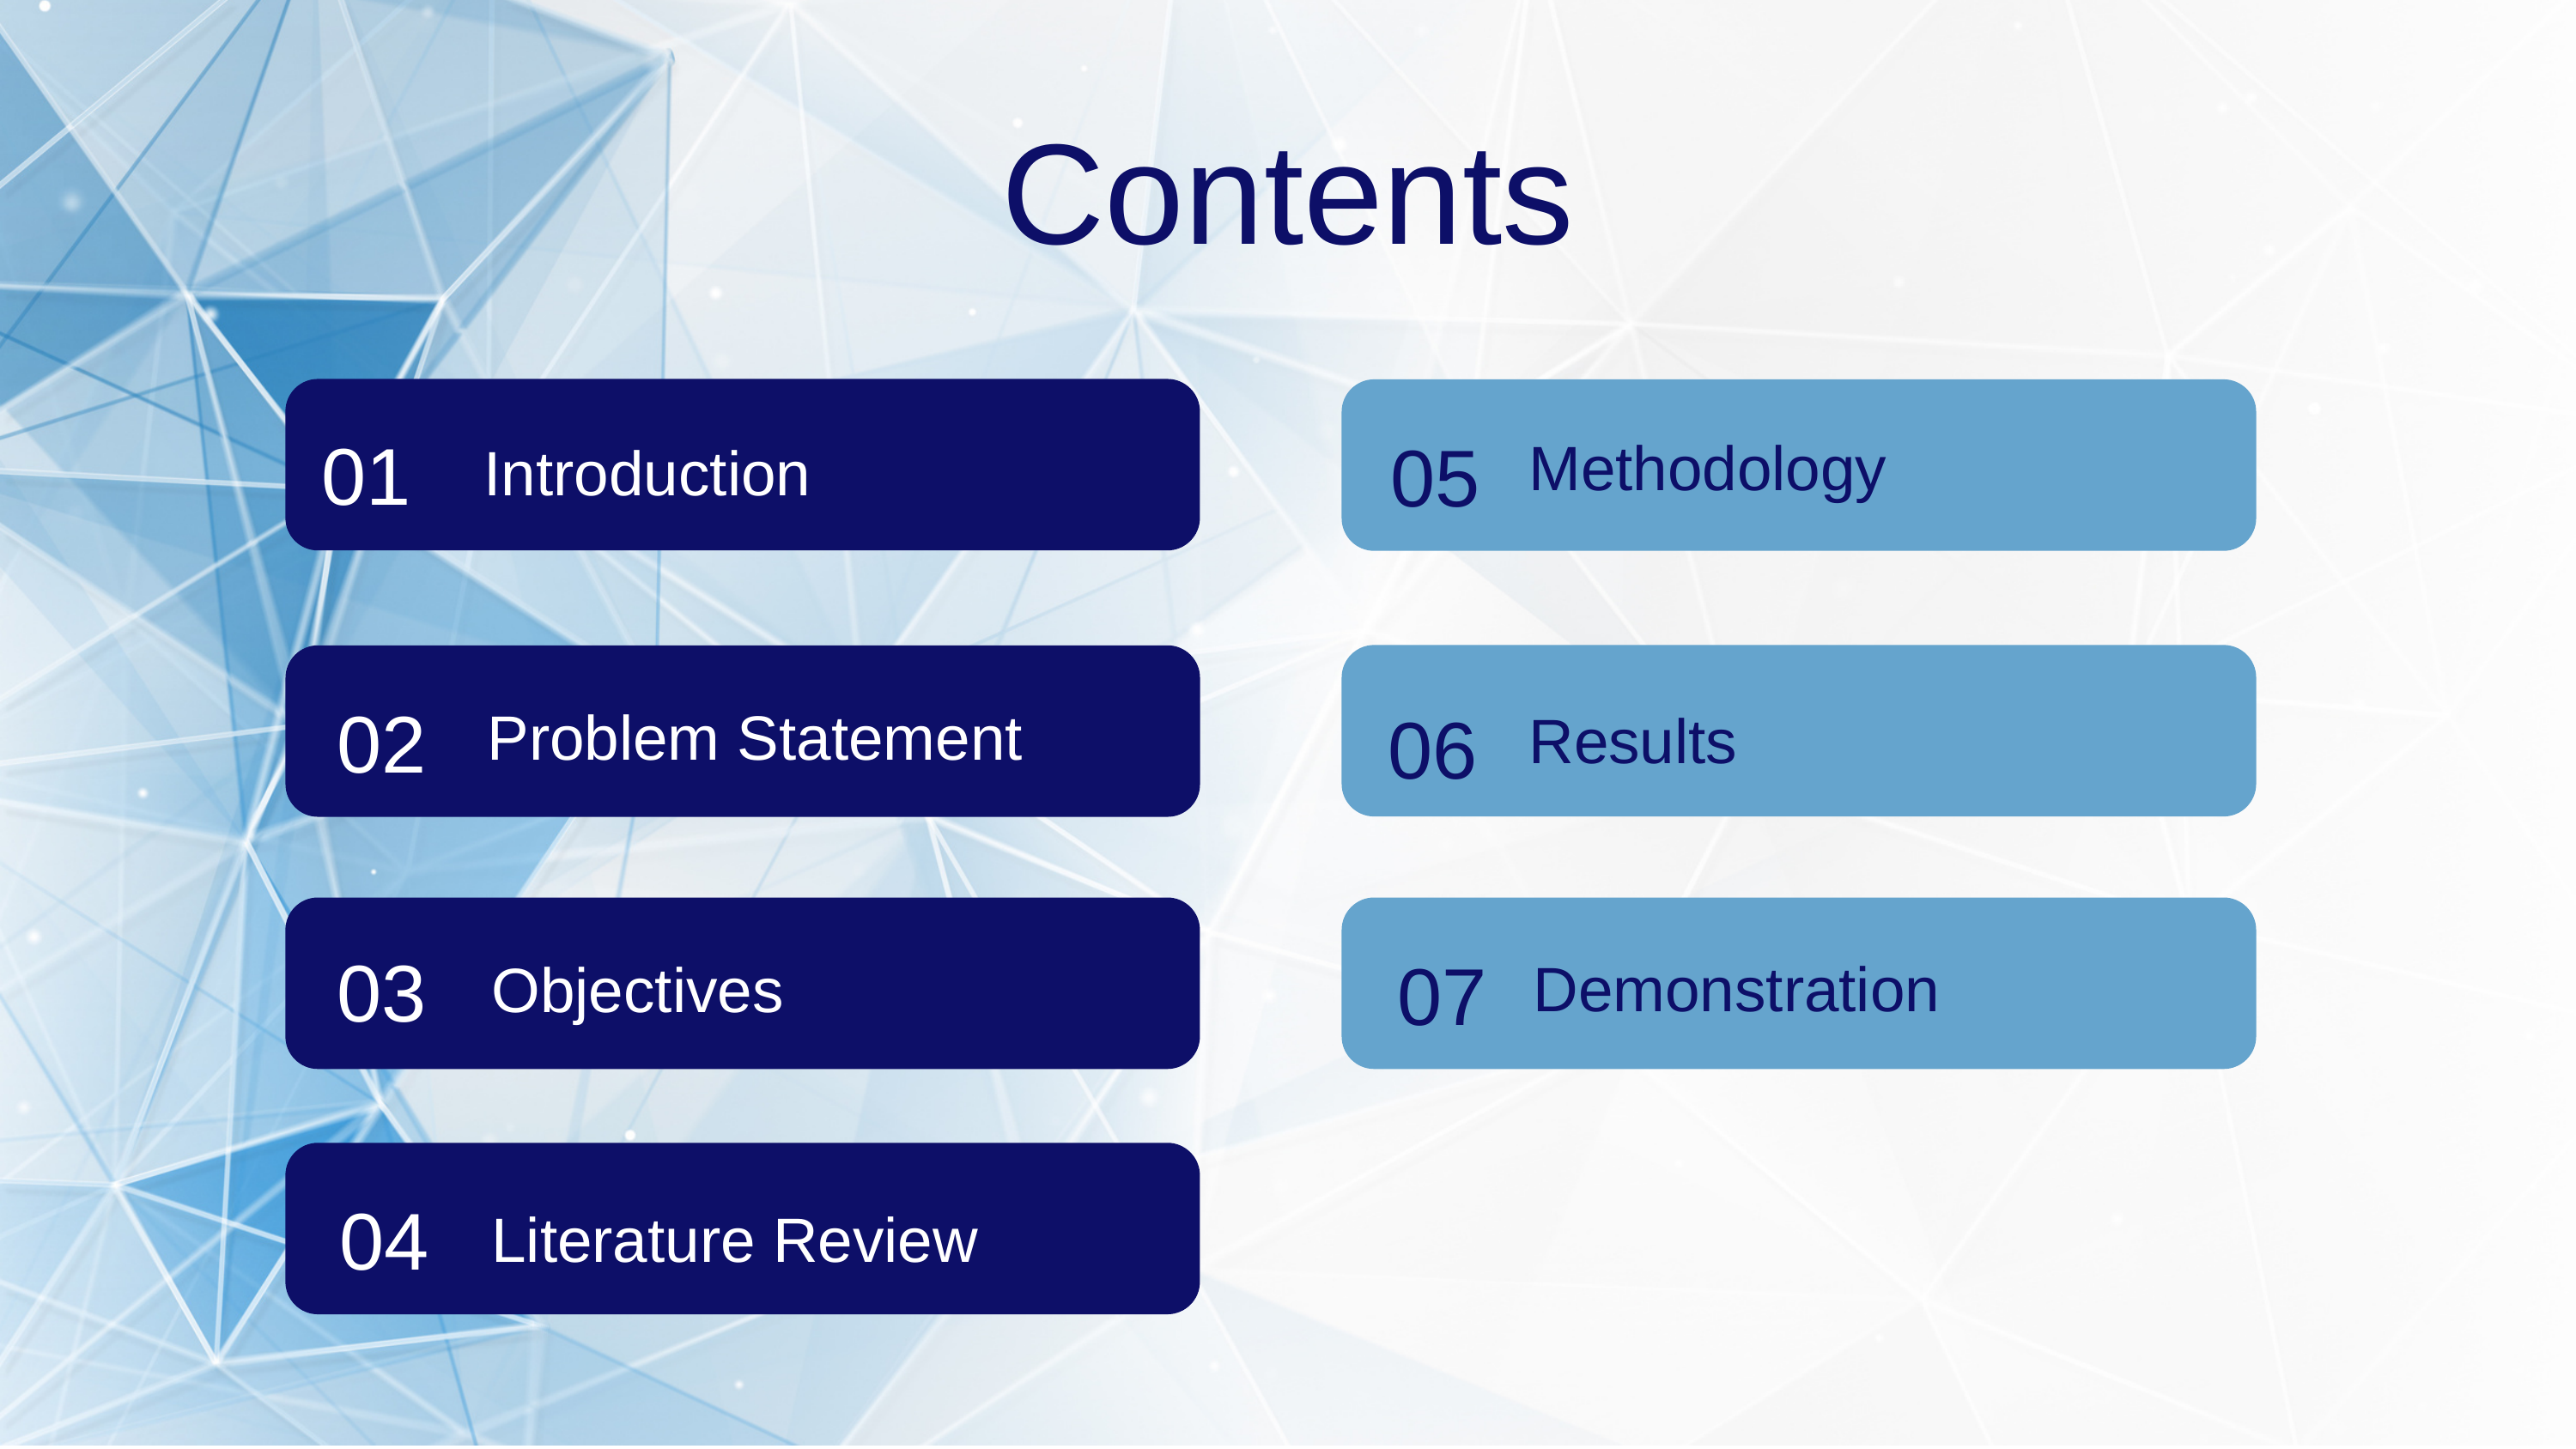

Contents

01
05
Methodology
Introduction

02
06
Problem Statement
Results

03
Objectives

07
Demonstration

04

Literature Review